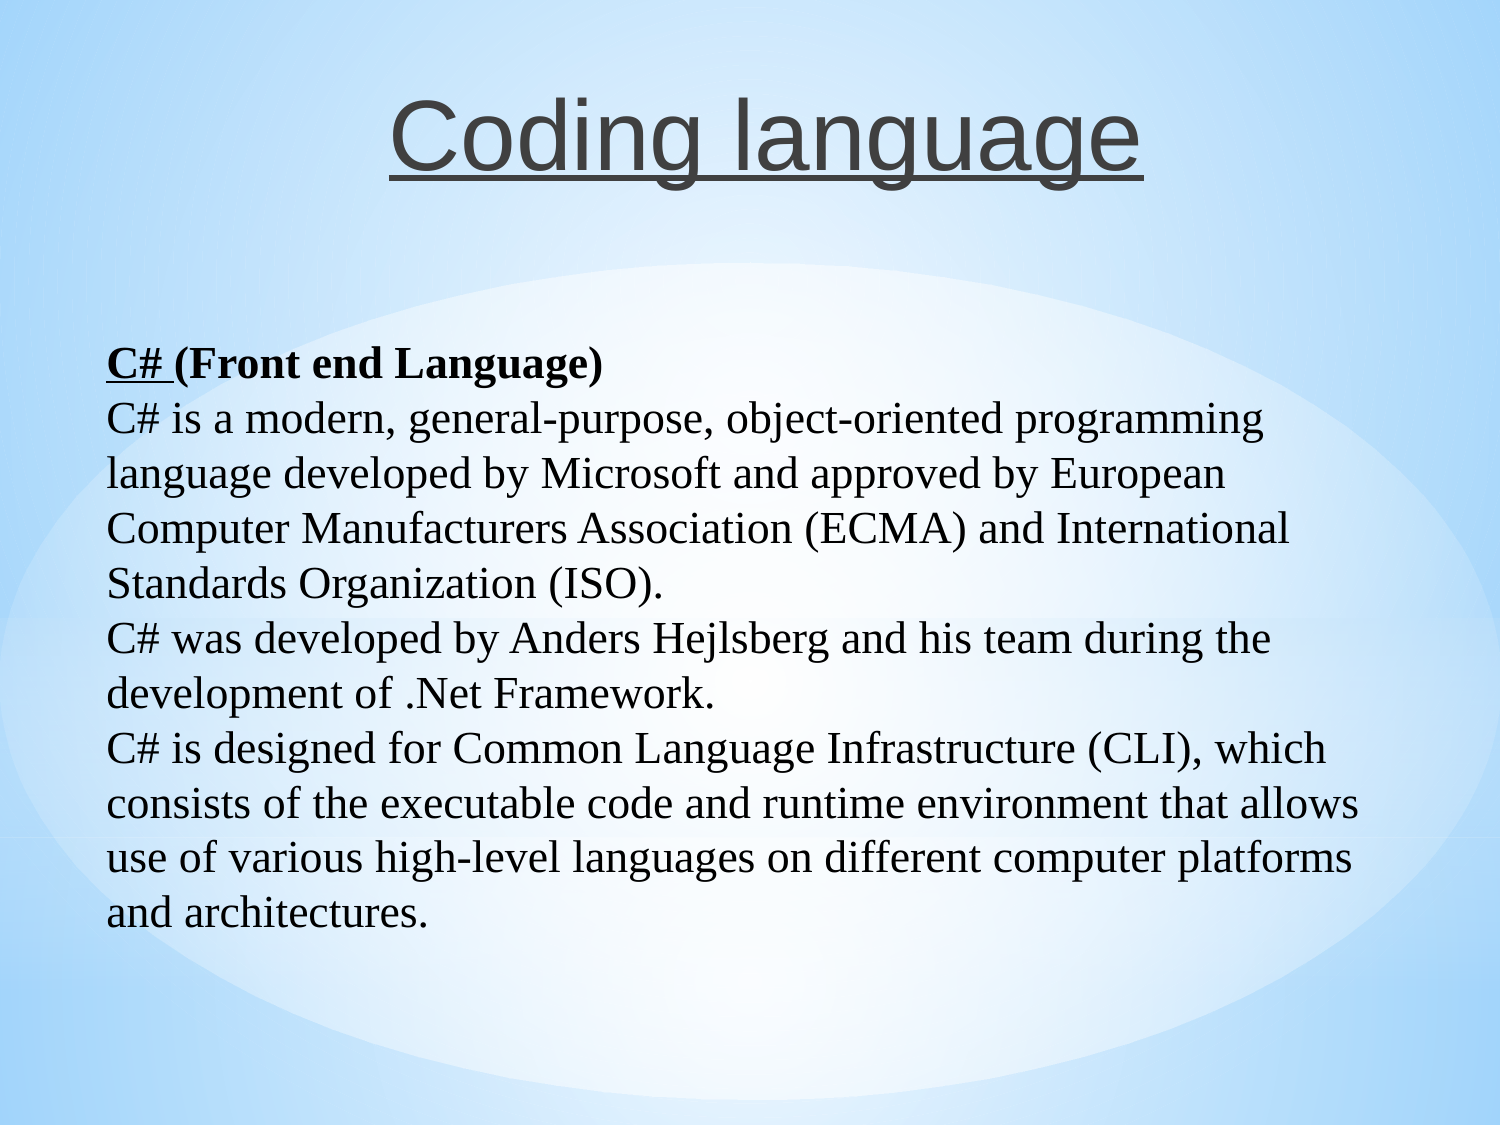

Coding language
C# (Front end Language)
C# is a modern, general-purpose, object-oriented programming language developed by Microsoft and approved by European Computer Manufacturers Association (ECMA) and International Standards Organization (ISO).
C# was developed by Anders Hejlsberg and his team during the development of .Net Framework.
C# is designed for Common Language Infrastructure (CLI), which consists of the executable code and runtime environment that allows use of various high-level languages on different computer platforms and architectures.
#